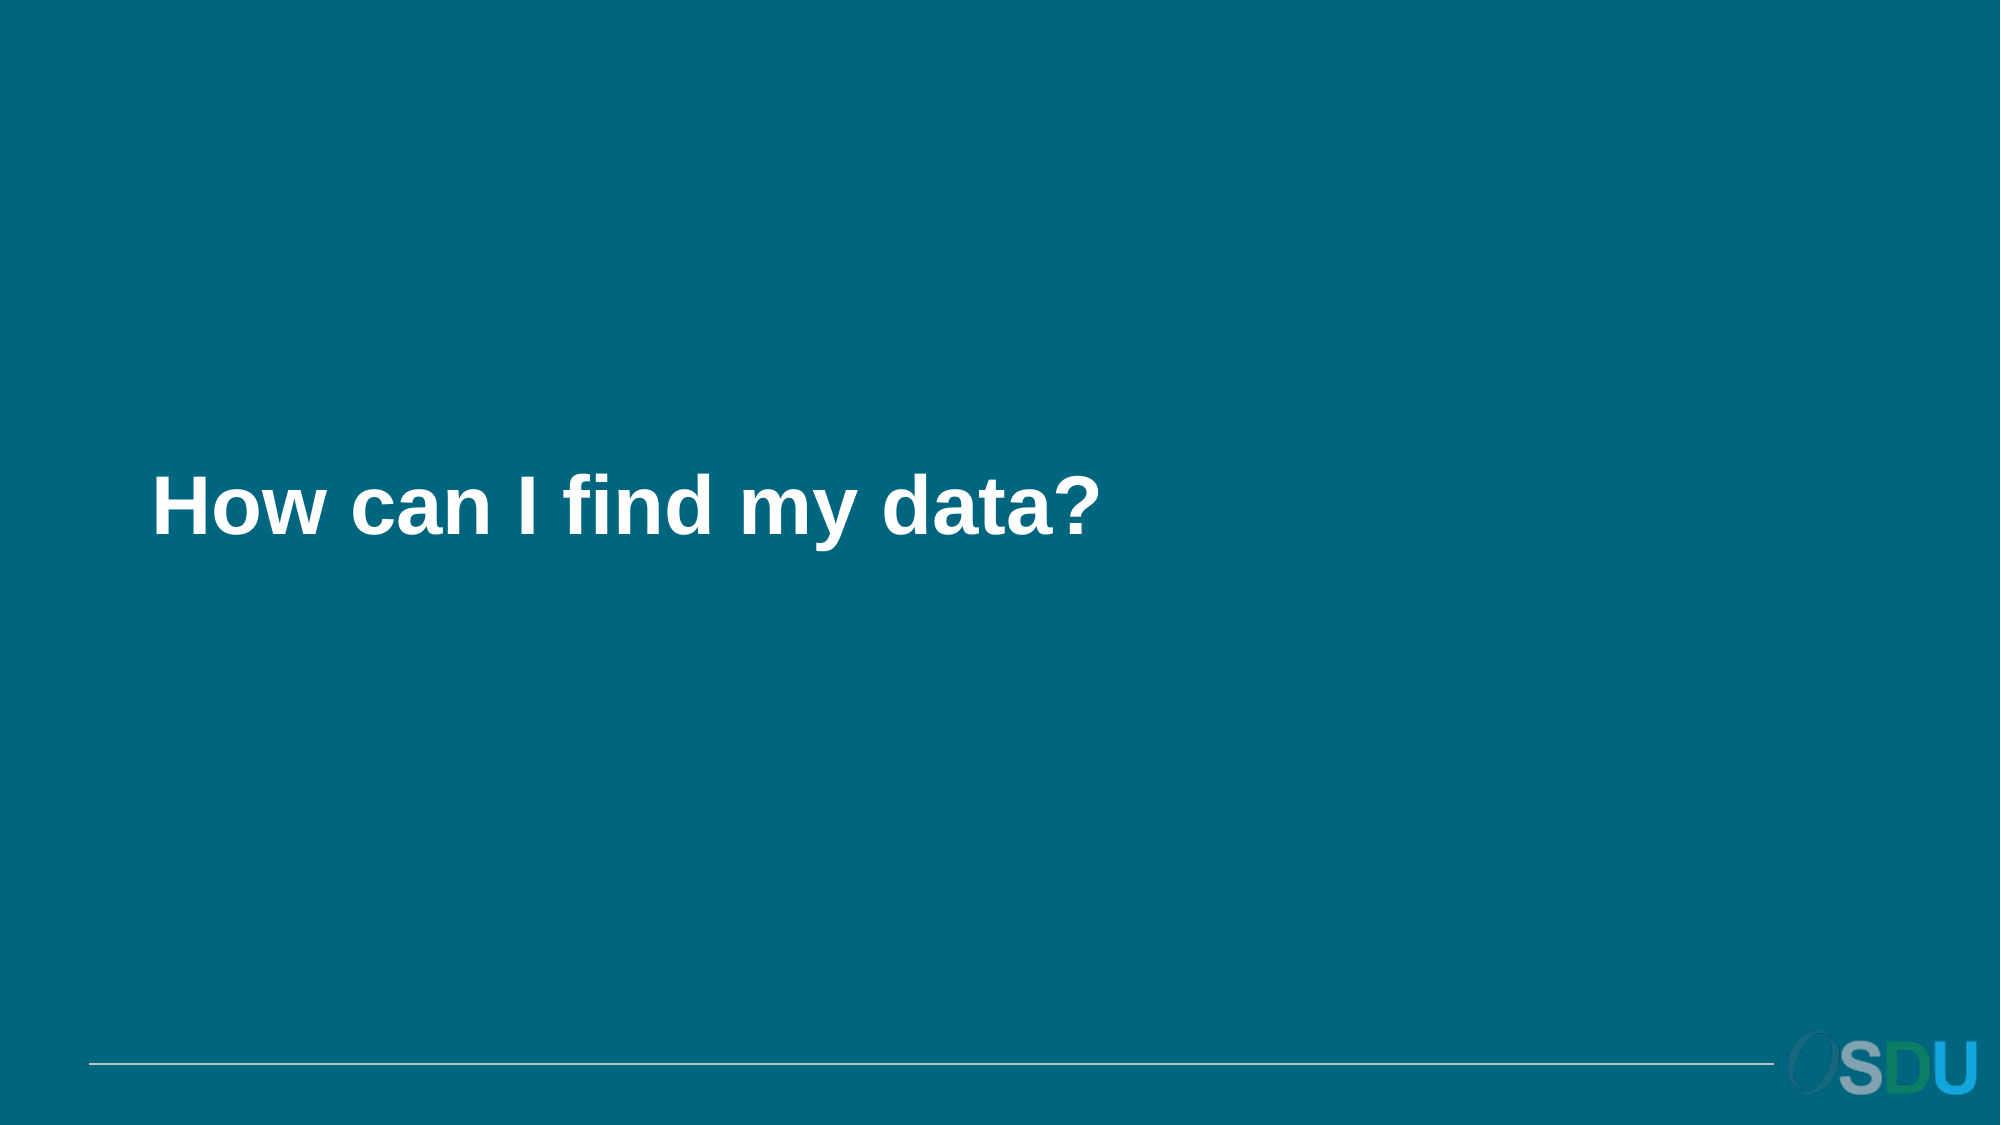

# How can I find my data?